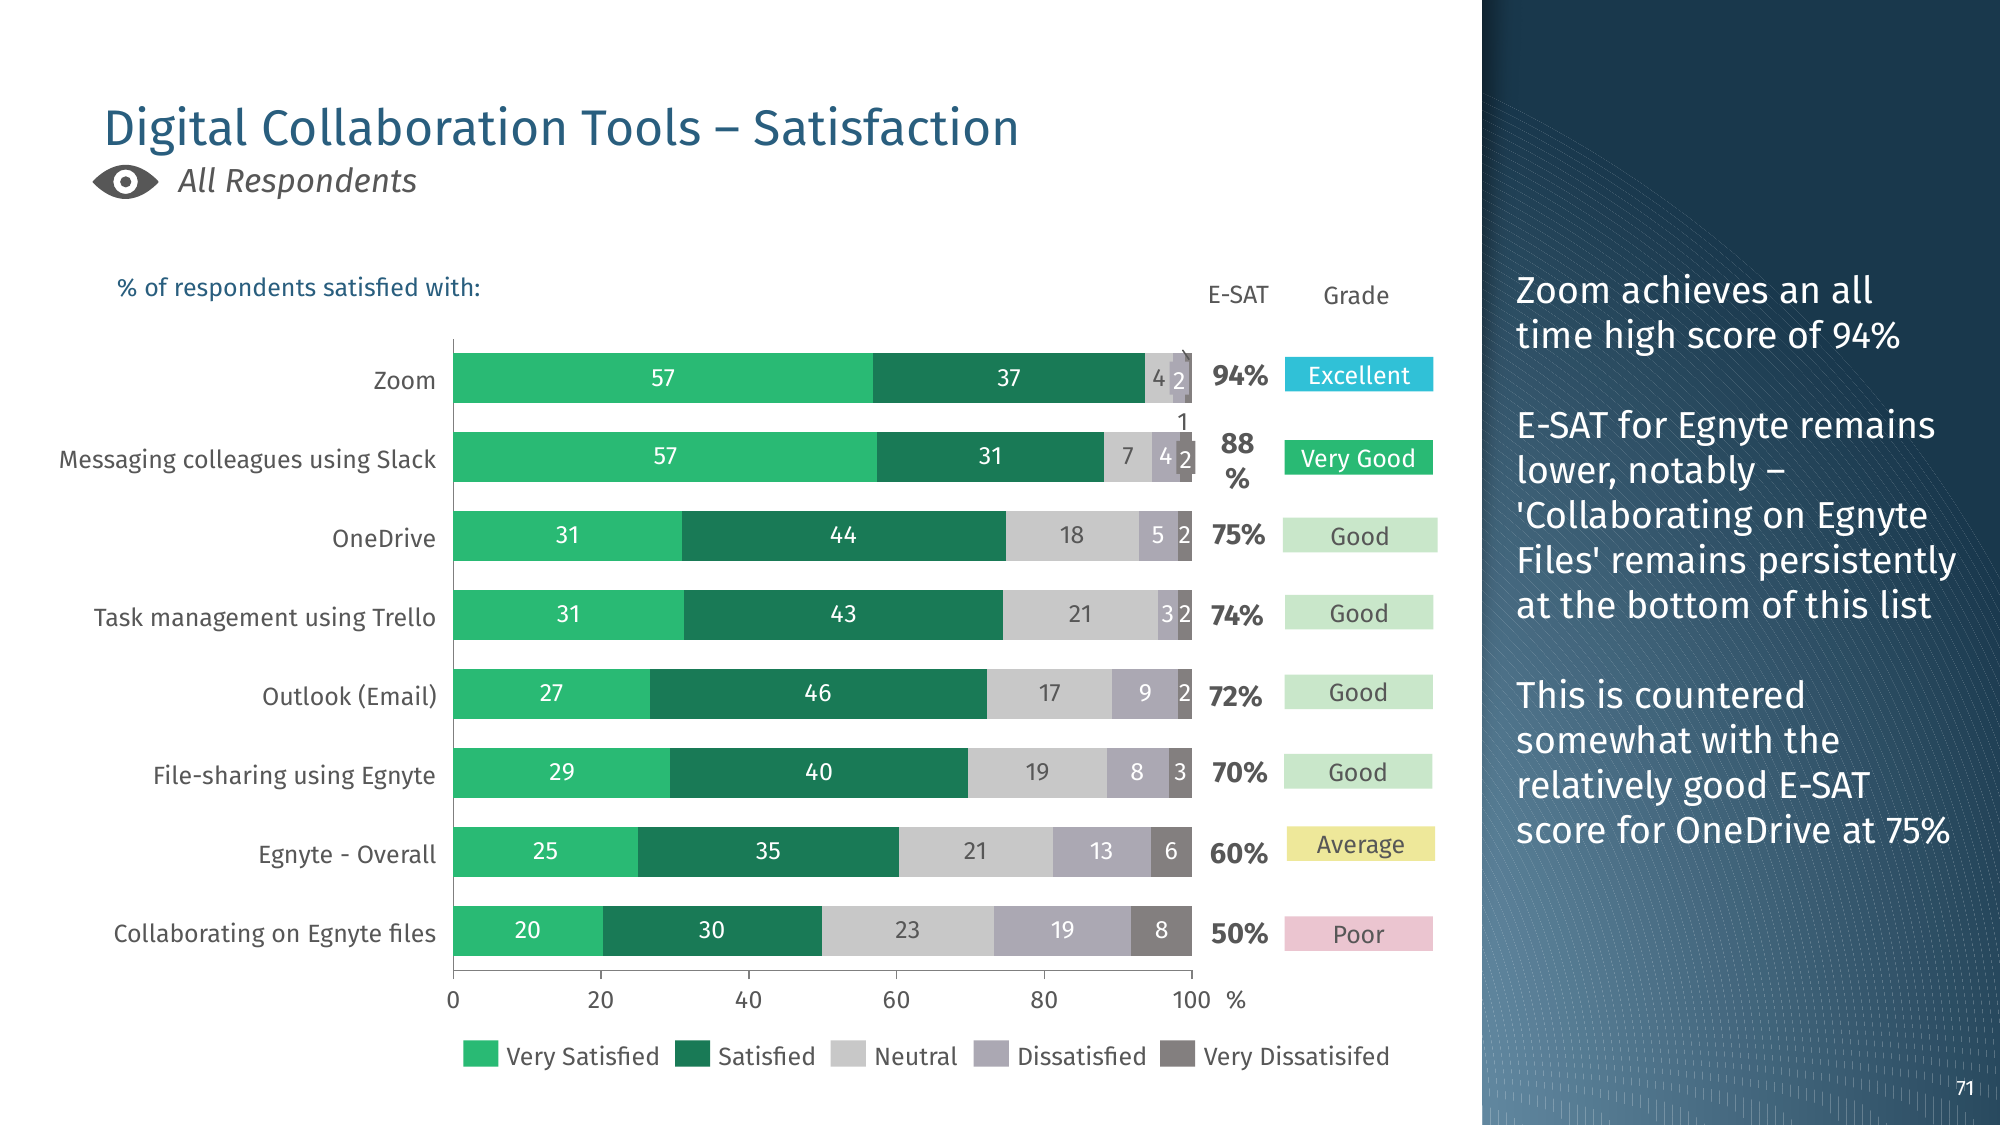

Zoom achieves an all time high score of 94%

E-SAT for Egnyte remains lower, notably – 'Collaborating on Egnyte Files' remains persistently at the bottom of this list

This is countered somewhat with the relatively good E-SAT score for OneDrive at 75%
# Digital Collaboration Tools – Satisfaction

All Respondents
% of respondents satisfied with:
E-SAT
Grade

### Chart

| Category |  |  |  |  |  |
|---|---|---|---|---|---|
94%
Excellent
Zoom
2
88%
Very Good
Messaging colleagues using Slack
2
75%
Good
OneDrive
74%
Good
Task management using Trello
72%
Good
Outlook (Email)
70%
Good
File-sharing using Egnyte
Average
60%
Egnyte - Overall
50%
Collaborating on Egnyte files
Poor
%
Very Satisfied
Satisfied
Neutral
Dissatisfied
Very Dissatisifed